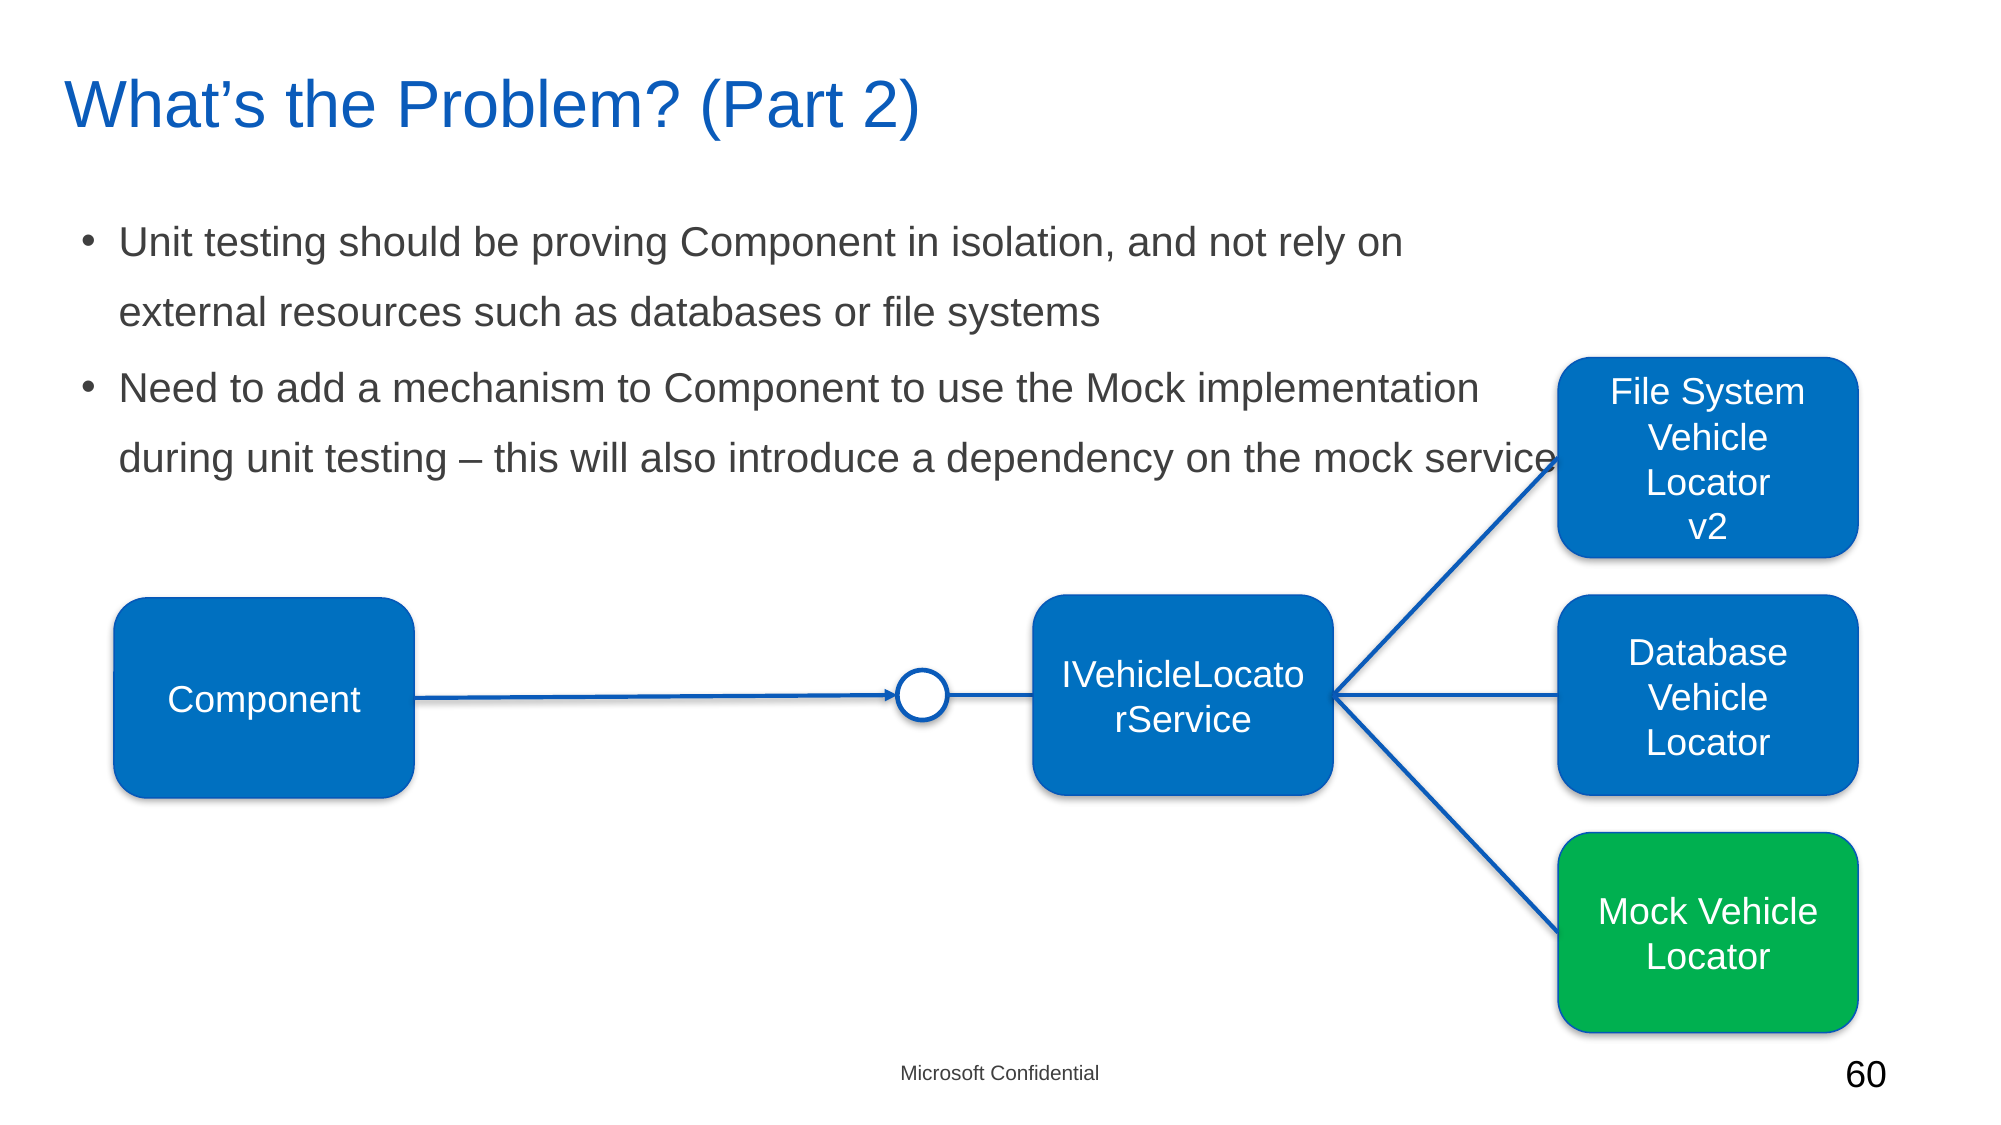

# What’s the Problem? (Part 2)
Unit testing should be proving Component in isolation, and not rely on external resources such as databases or file systems
Need to add a mechanism to Component to use the Mock implementation during unit testing – this will also introduce a dependency on the mock service
File System Vehicle Locator
v2
IVehicleLocatorService
Database Vehicle Locator
Component

Mock Vehicle Locator
60